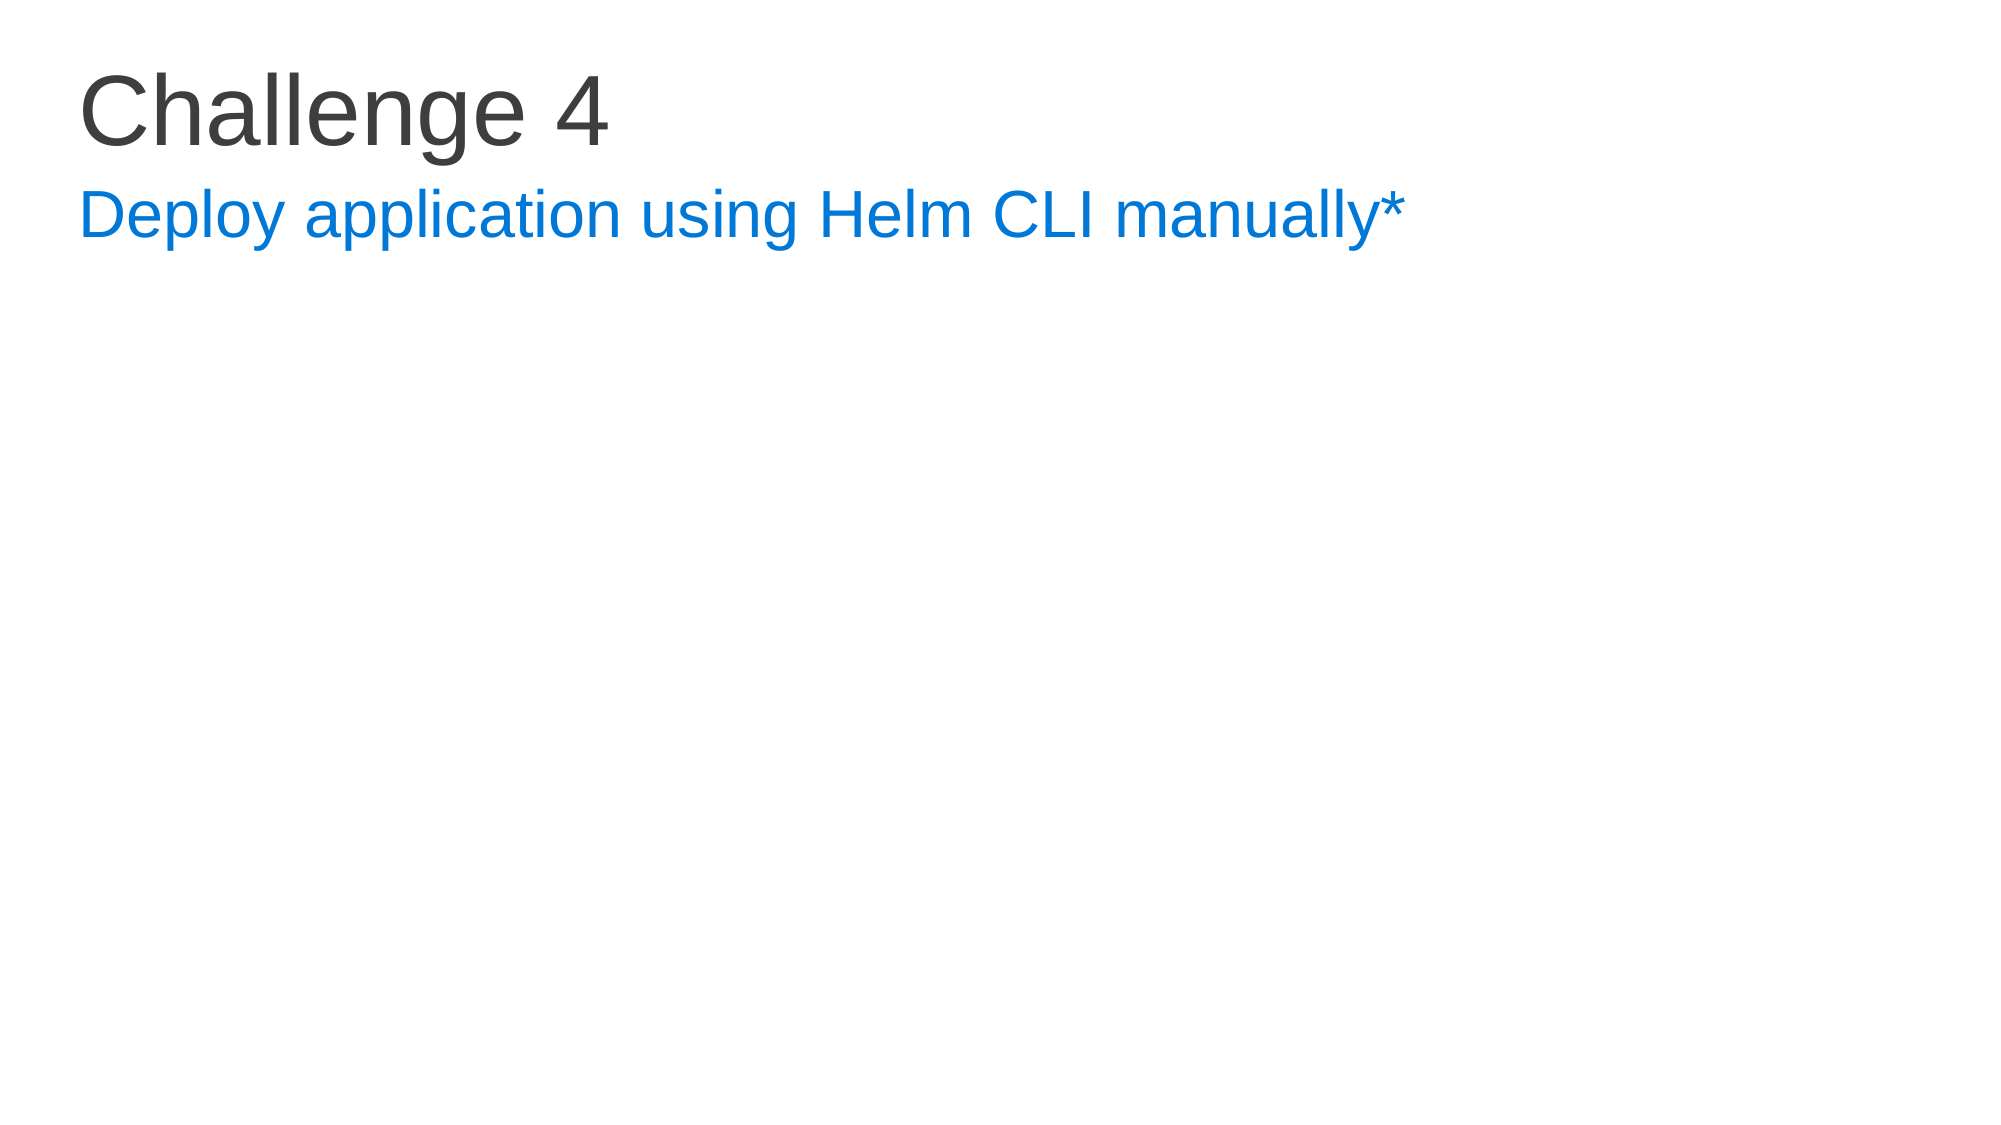

Challenge 4
Deploy application using Helm CLI manually*